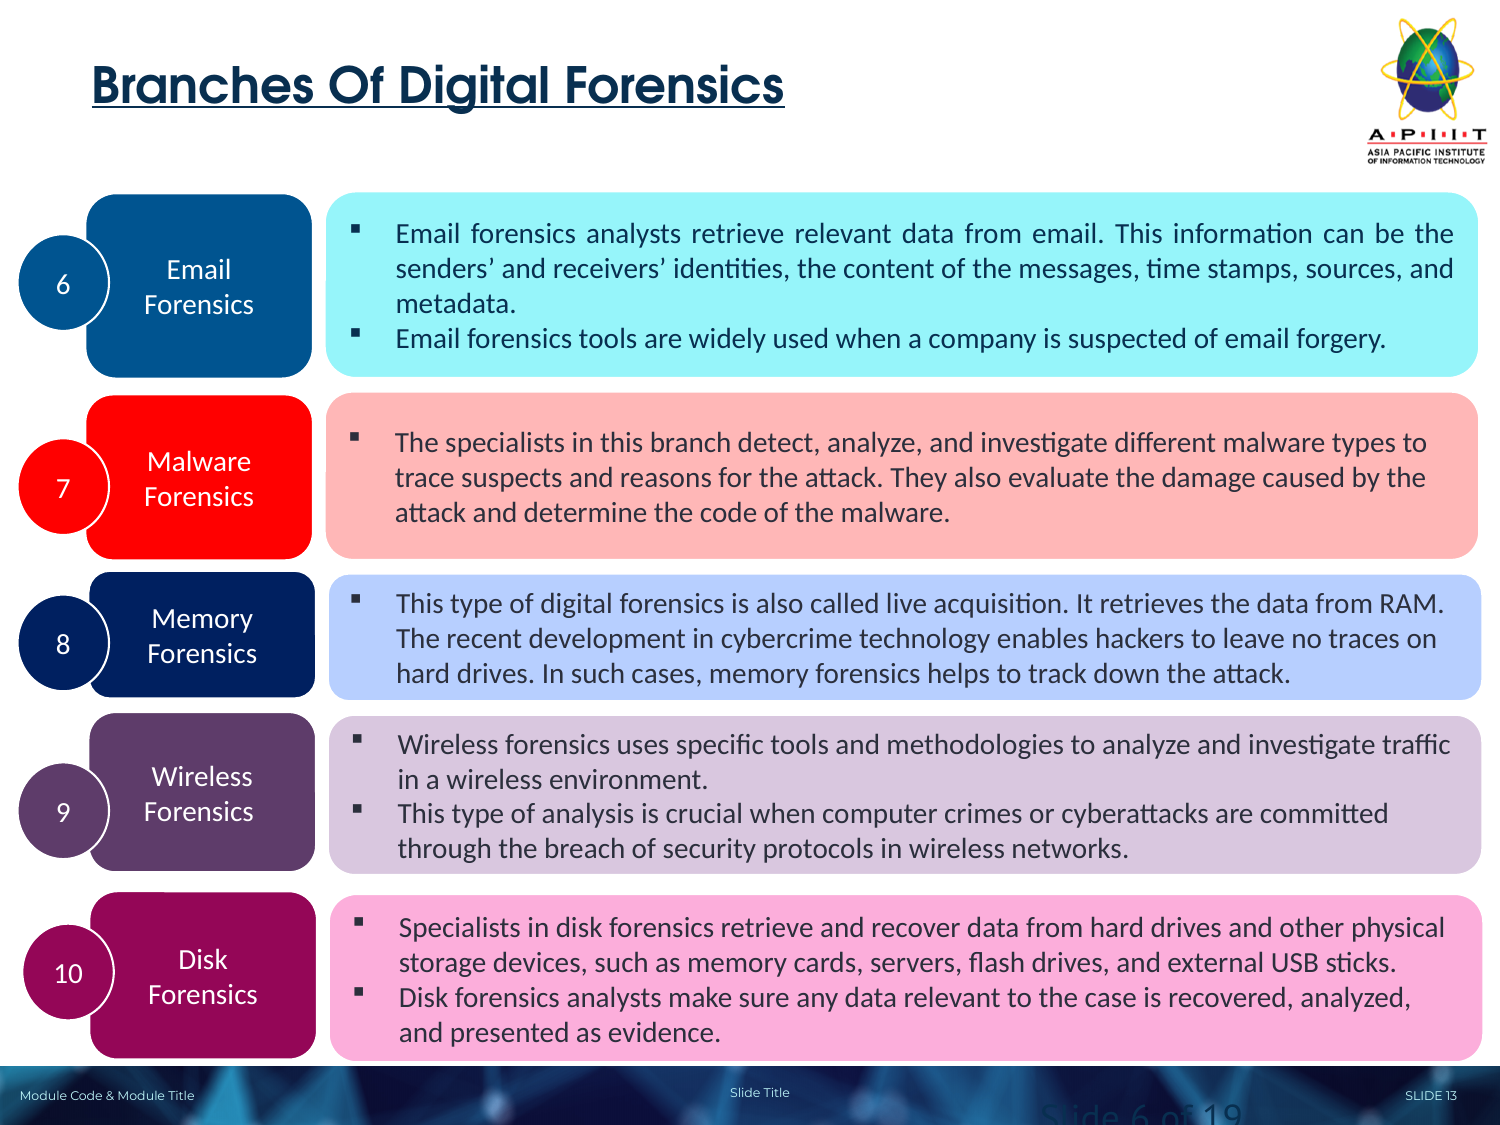

# Branches Of Digital Forensics
Email forensics analysts retrieve relevant data from email. This information can be the senders’ and receivers’ identities, the content of the messages, time stamps, sources, and metadata.
Email forensics tools are widely used when a company is suspected of email forgery.
Email Forensics
6
The specialists in this branch detect, analyze, and investigate different malware types to trace suspects and reasons for the attack. They also evaluate the damage caused by the attack and determine the code of the malware.
Malware Forensics
7
Memory Forensics
This type of digital forensics is also called live acquisition. It retrieves the data from RAM. The recent development in cybercrime technology enables hackers to leave no traces on hard drives. In such cases, memory forensics helps to track down the attack.
8
Wireless Forensics
Wireless forensics uses specific tools and methodologies to analyze and investigate traffic in a wireless environment.
This type of analysis is crucial when computer crimes or cyberattacks are committed through the breach of security protocols in wireless networks.
9
Disk
Forensics
Specialists in disk forensics retrieve and recover data from hard drives and other physical storage devices, such as memory cards, servers, flash drives, and external USB sticks.
Disk forensics analysts make sure any data relevant to the case is recovered, analyzed, and presented as evidence.
10
Slide 6 of 19